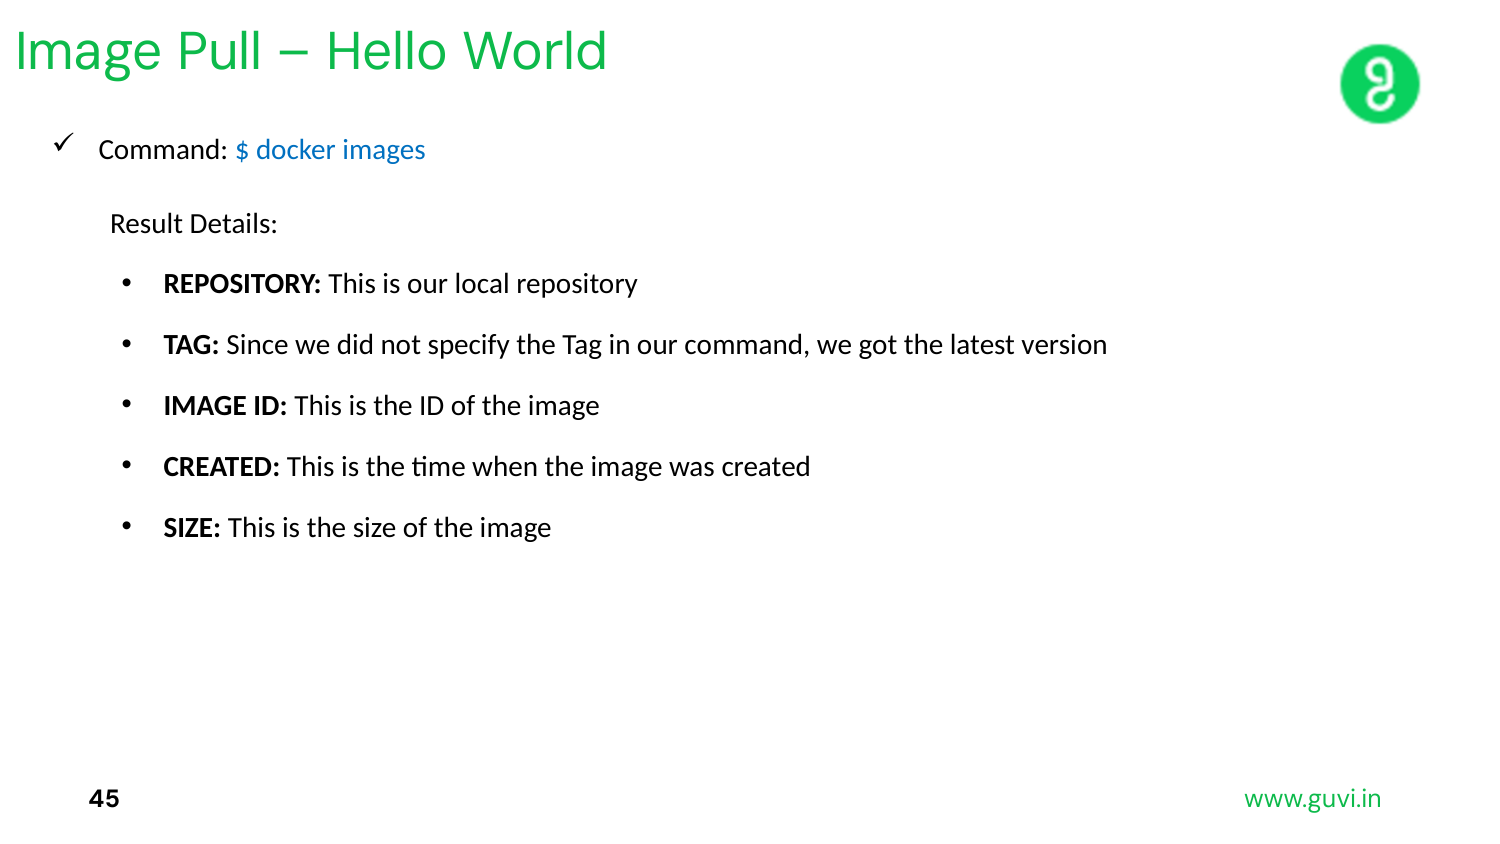

Image Pull – Hello World
Command: $ docker images
Result Details:
 REPOSITORY: This is our local repository
 TAG: Since we did not specify the Tag in our command, we got the latest version
 IMAGE ID: This is the ID of the image
 CREATED: This is the time when the image was created
 SIZE: This is the size of the image
45
www.guvi.in